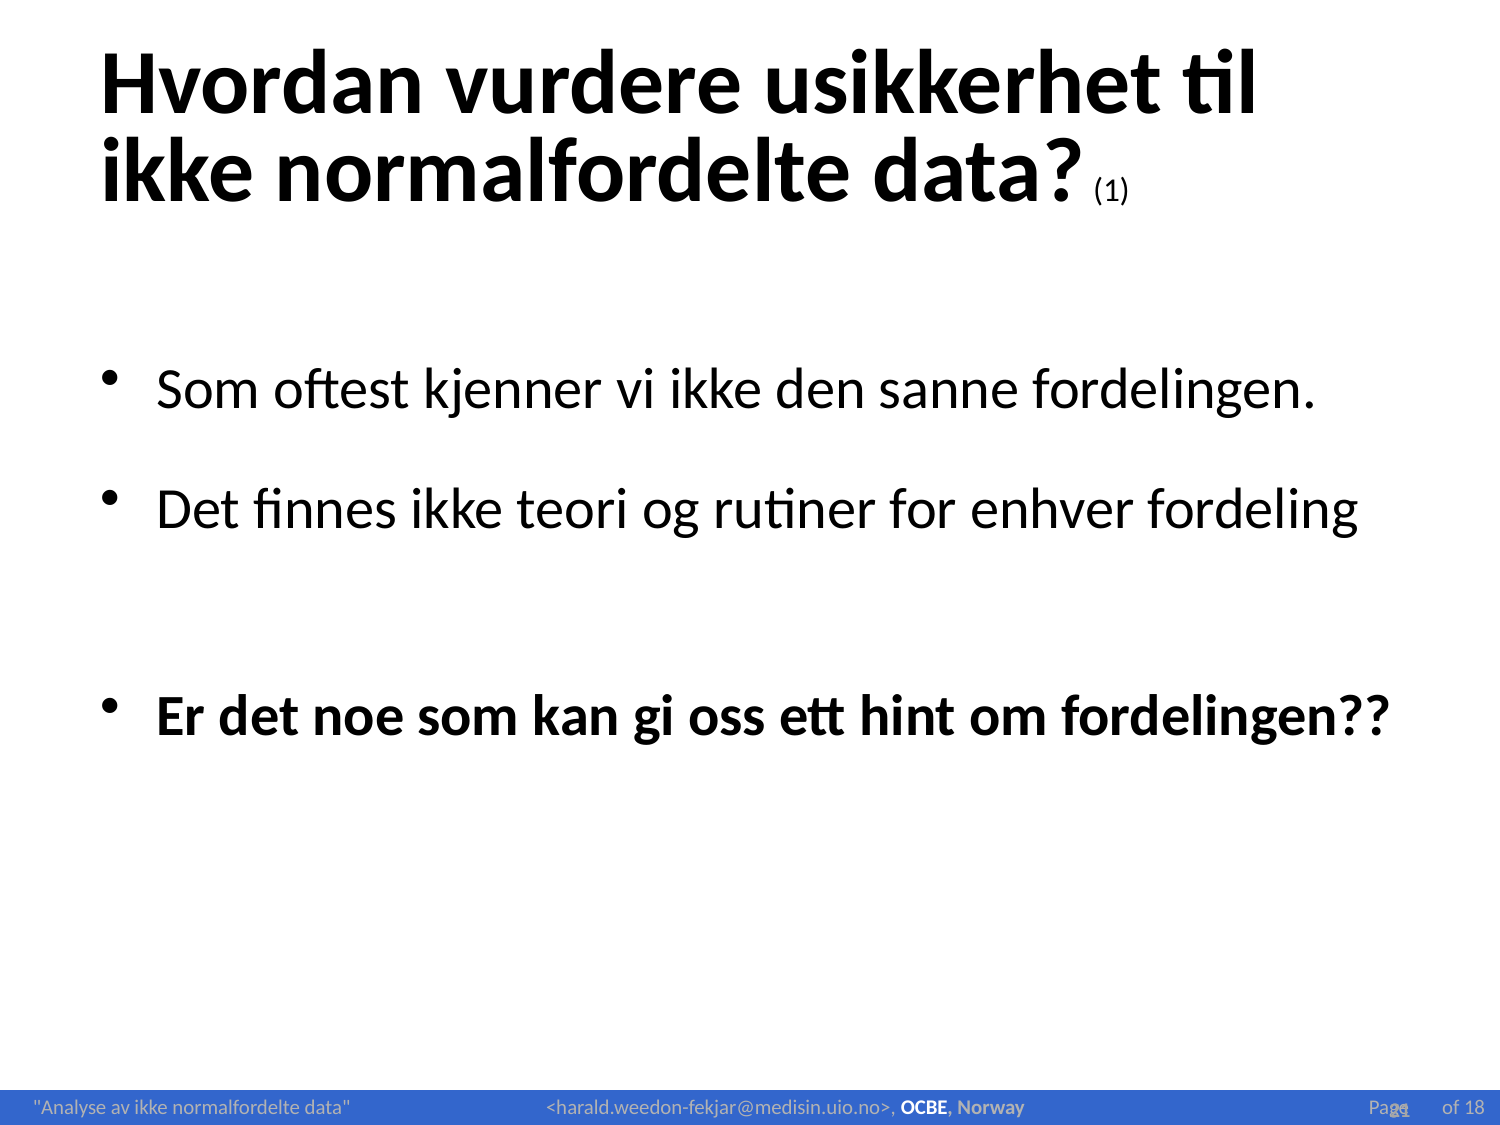

# Hvordan vurdere usikkerhet til ikke normalfordelte data? (1)
Som oftest kjenner vi ikke den sanne fordelingen.
Det finnes ikke teori og rutiner for enhver fordeling
Er det noe som kan gi oss ett hint om fordelingen??